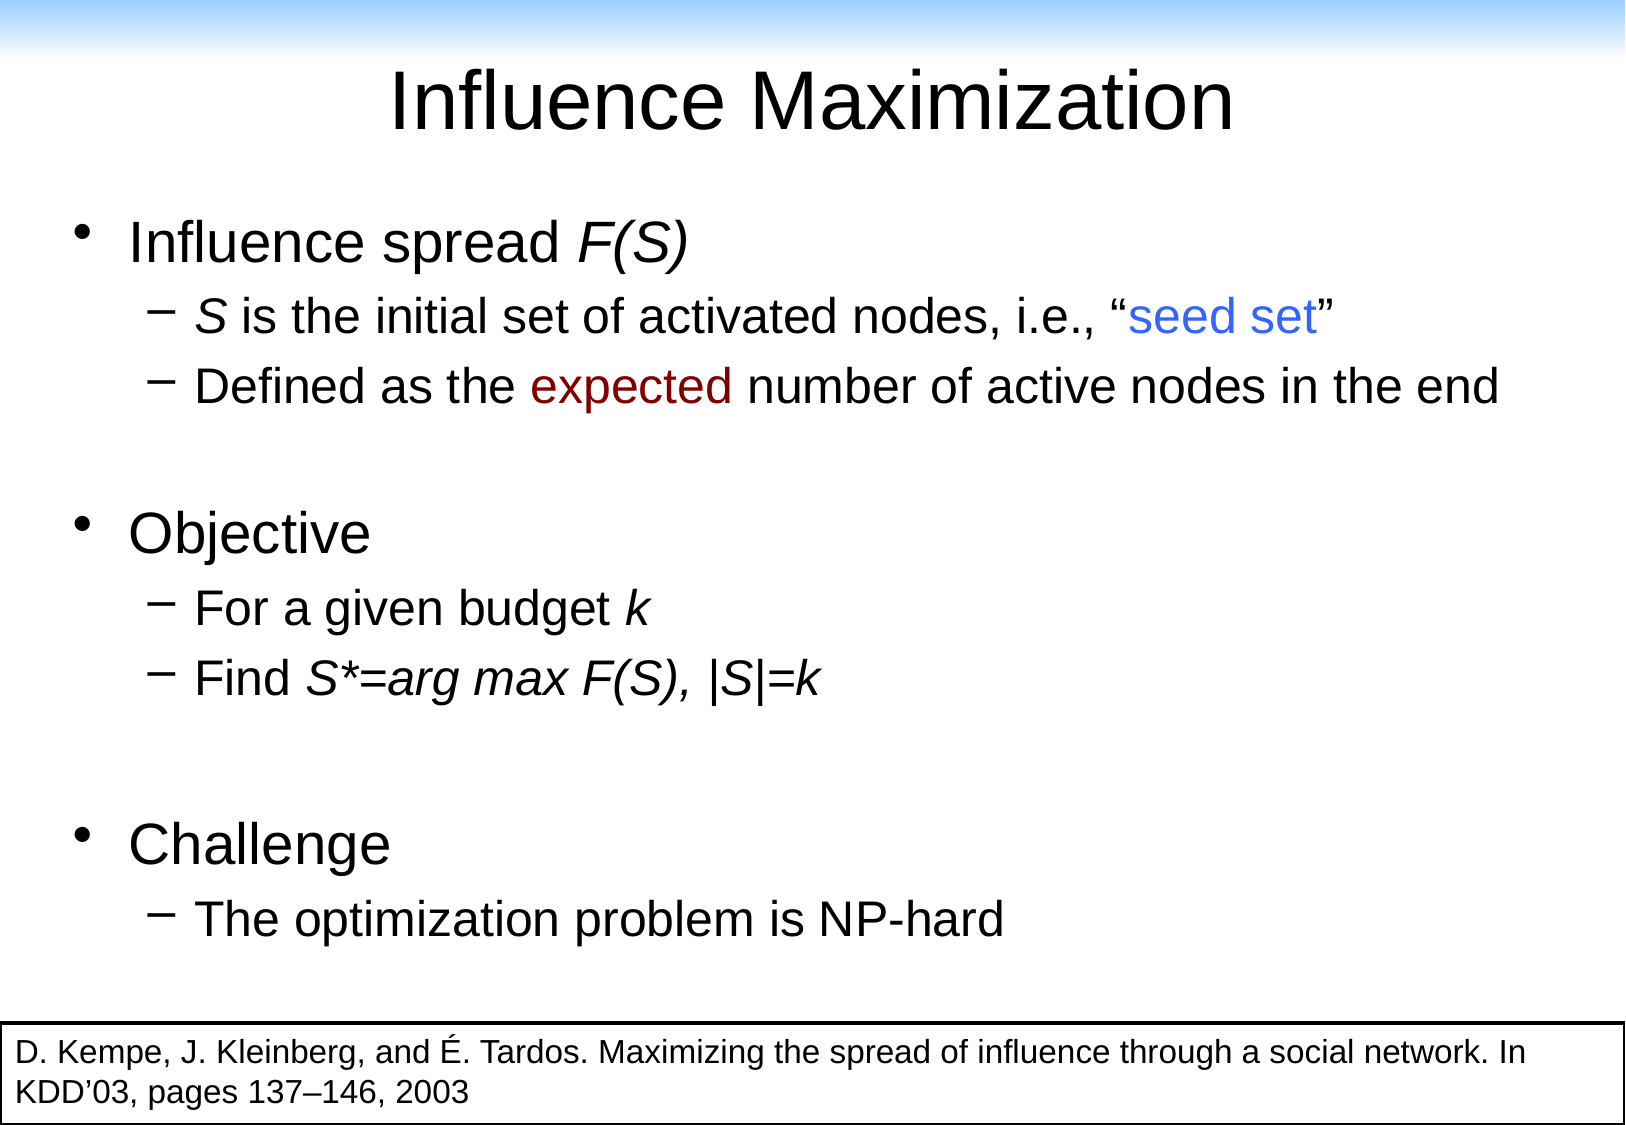

# Influence Maximization
Influence spread F(S)
S is the initial set of activated nodes, i.e., “seed set”
Defined as the expected number of active nodes in the end

Objective
For a given budget k
Find S*=arg max F(S), |S|=k

Challenge
The optimization problem is NP-hard
D. Kempe, J. Kleinberg, and É. Tardos. Maximizing the spread of influence through a social network. In KDD’03, pages 137–146, 2003